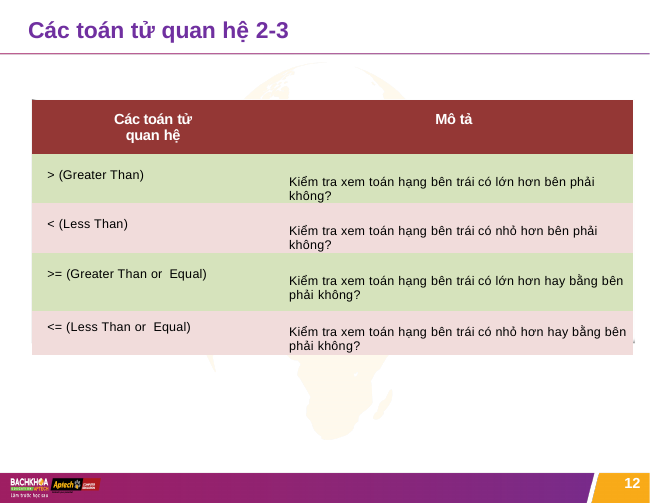

# Các toán tử quan hệ 2-3

| Các toán tử quan hệ | Mô tả |
| --- | --- |
| > (Greater Than) | Kiểm tra xem toán hạng bên trái có lớn hơn bên phải không? |
| < (Less Than) | Kiểm tra xem toán hạng bên trái có nhỏ hơn bên phải không? |
| >= (Greater Than or Equal) | Kiểm tra xem toán hạng bên trái có lớn hơn hay bằng bên phải không? |
| <= (Less Than or Equal) | Kiểm tra xem toán hạng bên trái có nhỏ hơn hay bằng bên phải không? |
12